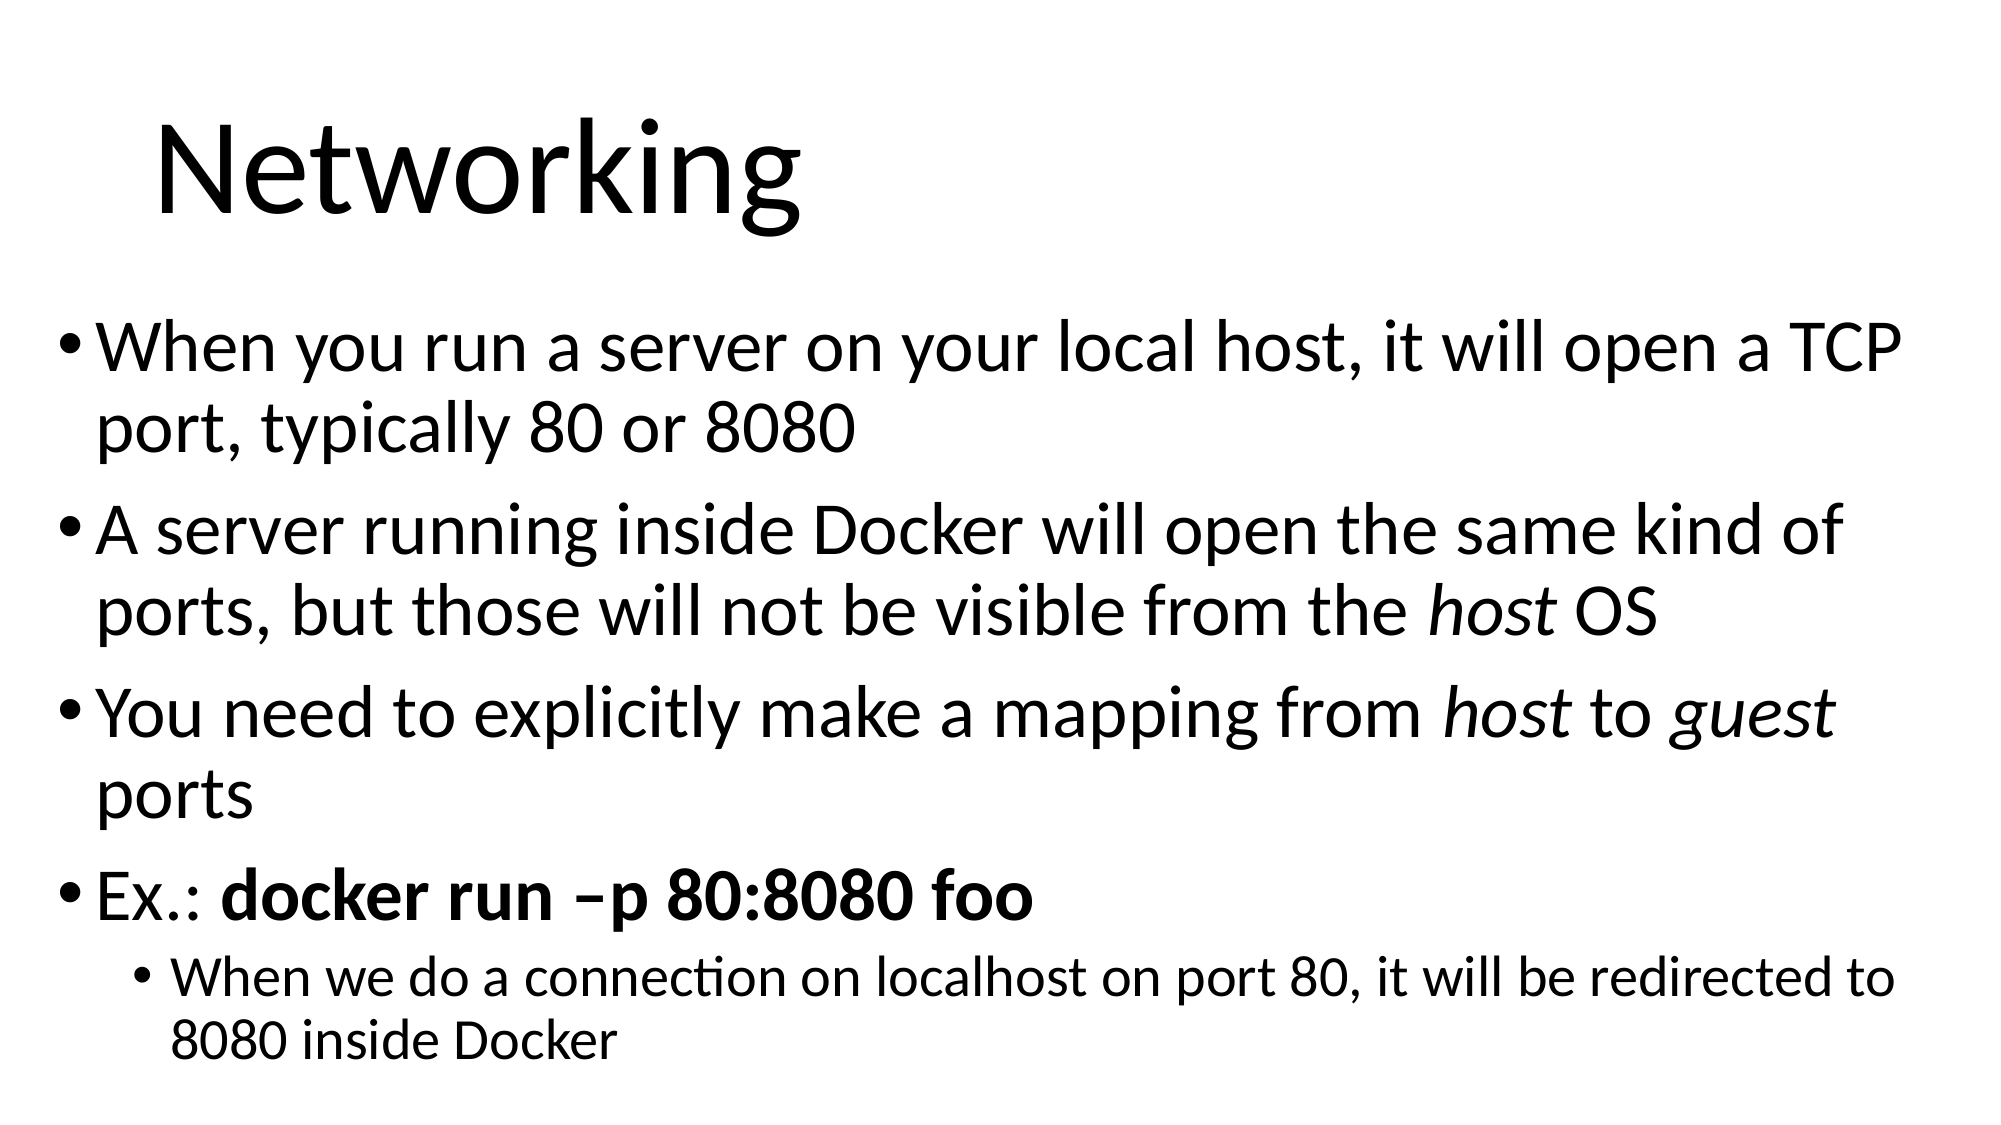

# Networking
When you run a server on your local host, it will open a TCP port, typically 80 or 8080
A server running inside Docker will open the same kind of ports, but those will not be visible from the host OS
You need to explicitly make a mapping from host to guest ports
Ex.: docker run –p 80:8080 foo
When we do a connection on localhost on port 80, it will be redirected to 8080 inside Docker